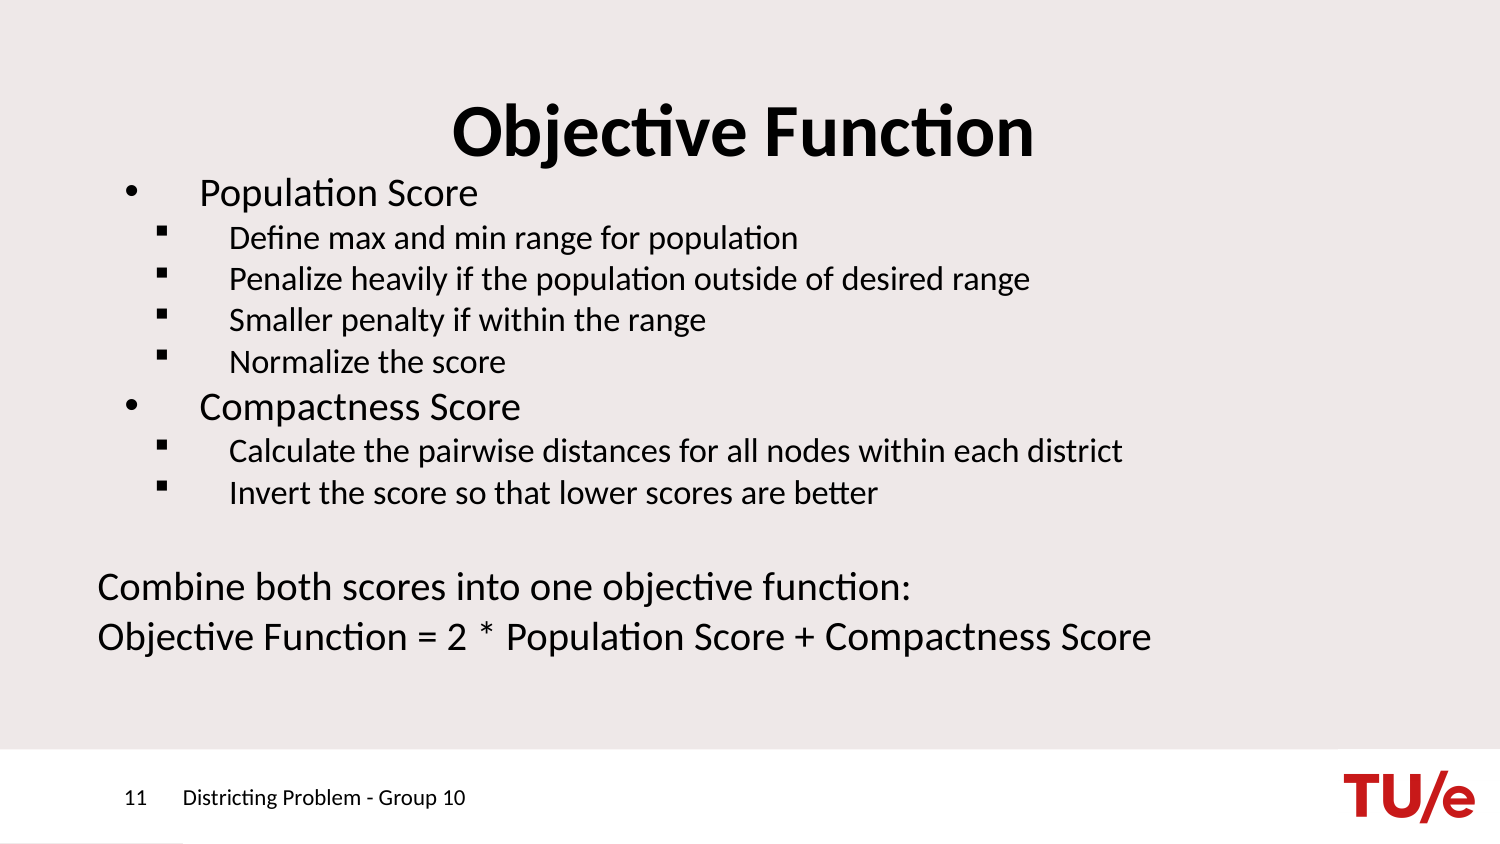

# Objective Function

Population Score
Define max and min range for population
Penalize heavily if the population outside of desired range
Smaller penalty if within the range
Normalize the score
Compactness Score
Calculate the pairwise distances for all nodes within each district
Invert the score so that lower scores are better

Combine both scores into one objective function:
Objective Function = 2 * Population Score + Compactness Score
11
Districting Problem - Group 10